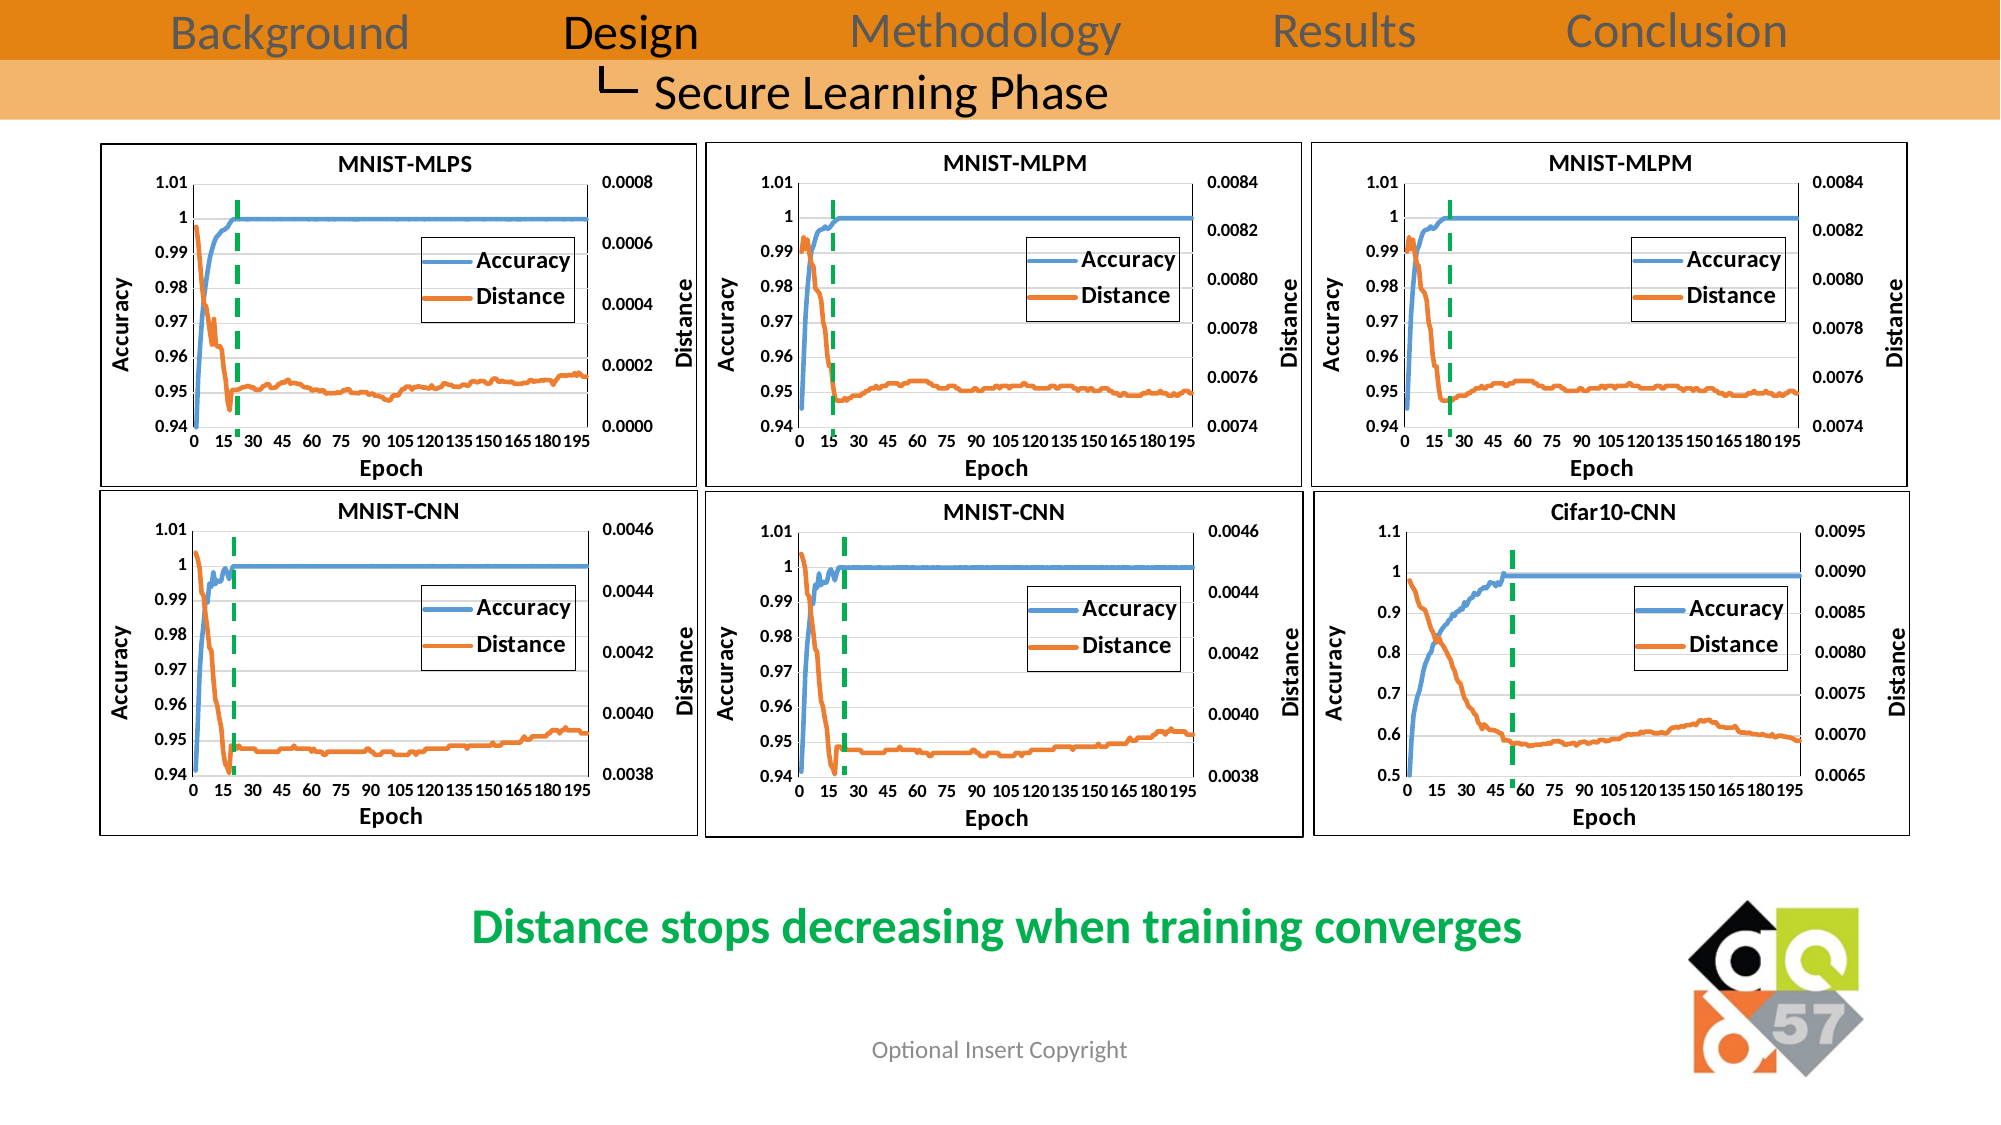

Methodology
Results
Conclusion
Background
Design
Secure Learning Phase

### Chart: MNIST-MLPM

| Category | Accuracy | Distance |
|---|---|---|
| 0 | None | None |
| 1 | 0.94542 | 0.00812 |
| 2 | 0.95901 | 0.00818 |
| 3 | 0.9724 | 0.00813 |
| 4 | 0.97996 | 0.00817 |
| 5 | 0.98619 | 0.00811 |
| 6 | 0.99079 | 0.00807 |
| 7 | 0.99202 | 0.00806 |
| 8 | 0.99406 | 0.00797 |
| 9 | 0.9958 | 0.00796 |
| 10 | 0.99652 | 0.00795 |
| 11 | 0.99672 | 0.00792 |
| 12 | 0.99692 | 0.00783 |
| 13 | 0.99764 | 0.0078 |
| 14 | 0.99692 | 0.0077 |
| 15 | 0.99713 | 0.00765 |
| 16 | 0.99784 | 0.00765 |
| 17 | 0.99866 | 0.00757 |
| 18 | 0.99917 | 0.00752 |
| 19 | 0.99958 | 0.00751 |
| 20 | 0.99999 | 0.00751 |
| 21 | 0.99998 | 0.00751 |
| 22 | 1.0 | 0.00751 |
| 23 | 0.99999 | 0.00752 |
| 24 | 0.99999 | 0.00751 |
| 25 | 0.99999 | 0.00752 |
| 26 | 0.99999 | 0.00752 |
| 27 | 1.0 | 0.00753 |
| 28 | 0.99999 | 0.00753 |
| 29 | 0.99999 | 0.00753 |
| 30 | 0.99999 | 0.00753 |
| 31 | 0.99998 | 0.00753 |
| 32 | 0.99999 | 0.00754 |
| 33 | 0.99999 | 0.00754 |
| 34 | 0.99999 | 0.00755 |
| 35 | 0.99999 | 0.00755 |
| 36 | 1.0 | 0.00756 |
| 37 | 0.99999 | 0.00756 |
| 38 | 0.99998 | 0.00756 |
| 39 | 1.0 | 0.00757 |
| 40 | 1.0 | 0.00756 |
| 41 | 0.99998 | 0.00756 |
| 42 | 0.99999 | 0.00757 |
| 43 | 1.0 | 0.00757 |
| 44 | 0.99998 | 0.00757 |
| 45 | 0.99999 | 0.00758 |
| 46 | 0.99999 | 0.00758 |
| 47 | 0.99999 | 0.00758 |
| 48 | 0.99998 | 0.00758 |
| 49 | 0.99998 | 0.00758 |
| 50 | 0.99998 | 0.00758 |
| 51 | 0.99999 | 0.00757 |
| 52 | 0.99999 | 0.00757 |
| 53 | 0.99999 | 0.00758 |
| 54 | 0.99999 | 0.00758 |
| 55 | 0.99998 | 0.00758 |
| 56 | 1.0 | 0.00759 |
| 57 | 0.99999 | 0.00759 |
| 58 | 0.99999 | 0.00759 |
| 59 | 0.99998 | 0.00759 |
| 60 | 0.99999 | 0.00759 |
| 61 | 0.99999 | 0.00759 |
| 62 | 0.99998 | 0.00759 |
| 63 | 0.99998 | 0.00759 |
| 64 | 0.99998 | 0.00759 |
| 65 | 0.99998 | 0.00759 |
| 66 | 0.99999 | 0.00758 |
| 67 | 0.99999 | 0.00758 |
| 68 | 1.0 | 0.00757 |
| 69 | 1.0 | 0.00757 |
| 70 | 1.0 | 0.00757 |
| 71 | 0.99999 | 0.00756 |
| 72 | 0.99999 | 0.00756 |
| 73 | 0.99999 | 0.00756 |
| 74 | 0.99998 | 0.00756 |
| 75 | 0.99999 | 0.00756 |
| 76 | 0.99999 | 0.00757 |
| 77 | 0.99998 | 0.00757 |
| 78 | 0.99998 | 0.00757 |
| 79 | 0.99999 | 0.00757 |
| 80 | 0.99999 | 0.00756 |
| 81 | 0.99998 | 0.00756 |
| 82 | 0.99999 | 0.00755 |
| 83 | 0.99999 | 0.00755 |
| 84 | 0.99999 | 0.00755 |
| 85 | 0.99998 | 0.00755 |
| 86 | 0.99998 | 0.00755 |
| 87 | 1.0 | 0.00755 |
| 88 | 0.99999 | 0.00755 |
| 89 | 0.99999 | 0.00756 |
| 90 | 0.99999 | 0.00756 |
| 91 | 0.99999 | 0.00755 |
| 92 | 0.99999 | 0.00755 |
| 93 | 0.99998 | 0.00755 |
| 94 | 1.0 | 0.00756 |
| 95 | 0.99999 | 0.00756 |
| 96 | 1.0 | 0.00756 |
| 97 | 0.99998 | 0.00756 |
| 98 | 0.99999 | 0.00756 |
| 99 | 0.99999 | 0.00756 |
| 100 | 0.99999 | 0.00757 |
| 101 | 0.99998 | 0.00757 |
| 102 | 0.99998 | 0.00756 |
| 103 | 0.99999 | 0.00757 |
| 104 | 0.99999 | 0.00757 |
| 105 | 0.99999 | 0.00757 |
| 106 | 0.99999 | 0.00757 |
| 107 | 1.0 | 0.00756 |
| 108 | 0.99999 | 0.00757 |
| 109 | 0.99998 | 0.00757 |
| 110 | 0.99998 | 0.00757 |
| 111 | 0.99999 | 0.00757 |
| 112 | 1.0 | 0.00757 |
| 113 | 0.99999 | 0.00757 |
| 114 | 0.99998 | 0.00758 |
| 115 | 0.99998 | 0.00758 |
| 116 | 0.99999 | 0.00757 |
| 117 | 0.99999 | 0.00757 |
| 118 | 0.99998 | 0.00757 |
| 119 | 0.99999 | 0.00757 |
| 120 | 1.0 | 0.00756 |
| 121 | 0.99999 | 0.00756 |
| 122 | 0.99999 | 0.00756 |
| 123 | 0.99999 | 0.00756 |
| 124 | 0.99998 | 0.00756 |
| 125 | 0.99998 | 0.00756 |
| 126 | 0.99999 | 0.00756 |
| 127 | 1.0 | 0.00756 |
| 128 | 0.99999 | 0.00757 |
| 129 | 0.99998 | 0.00757 |
| 130 | 0.99999 | 0.00757 |
| 131 | 0.99999 | 0.00756 |
| 132 | 0.99999 | 0.00756 |
| 133 | 1.0 | 0.00757 |
| 134 | 0.99998 | 0.00757 |
| 135 | 0.99998 | 0.00757 |
| 136 | 0.99999 | 0.00757 |
| 137 | 0.99998 | 0.00757 |
| 138 | 0.99999 | 0.00757 |
| 139 | 1.0 | 0.00757 |
| 140 | 1.0 | 0.00756 |
| 141 | 0.99999 | 0.00756 |
| 142 | 1.0 | 0.00755 |
| 143 | 0.99999 | 0.00756 |
| 144 | 0.99998 | 0.00756 |
| 145 | 0.99998 | 0.00756 |
| 146 | 0.99999 | 0.00756 |
| 147 | 1.0 | 0.00755 |
| 148 | 0.99999 | 0.00756 |
| 149 | 1.0 | 0.00756 |
| 150 | 1.0 | 0.00755 |
| 151 | 0.99999 | 0.00755 |
| 152 | 0.99998 | 0.00755 |
| 153 | 0.99999 | 0.00755 |
| 154 | 0.99998 | 0.00756 |
| 155 | 0.99998 | 0.00756 |
| 156 | 1.0 | 0.00756 |
| 157 | 0.99999 | 0.00756 |
| 158 | 1.0 | 0.00755 |
| 159 | 0.99998 | 0.00755 |
| 160 | 0.99999 | 0.00754 |
| 161 | 0.99999 | 0.00754 |
| 162 | 0.99998 | 0.00754 |
| 163 | 0.99999 | 0.00753 |
| 164 | 0.99998 | 0.00753 |
| 165 | 0.99998 | 0.00754 |
| 166 | 0.99998 | 0.00754 |
| 167 | 1.0 | 0.00753 |
| 168 | 0.99999 | 0.00753 |
| 169 | 0.99999 | 0.00753 |
| 170 | 0.99999 | 0.00753 |
| 171 | 0.99999 | 0.00753 |
| 172 | 1.0 | 0.00753 |
| 173 | 0.99999 | 0.00753 |
| 174 | 0.99998 | 0.00753 |
| 175 | 0.99999 | 0.00754 |
| 176 | 1.0 | 0.00754 |
| 177 | 0.99999 | 0.00754 |
| 178 | 1.0 | 0.00755 |
| 179 | 0.99999 | 0.00754 |
| 180 | 0.99998 | 0.00754 |
| 181 | 1.0 | 0.00754 |
| 182 | 0.99999 | 0.00754 |
| 183 | 0.99999 | 0.00754 |
| 184 | 1.0 | 0.00755 |
| 185 | 1.0 | 0.00754 |
| 186 | 0.99999 | 0.00754 |
| 187 | 0.99998 | 0.00754 |
| 188 | 1.0 | 0.00753 |
| 189 | 0.99999 | 0.00753 |
| 190 | 0.99999 | 0.00753 |
| 191 | 0.99999 | 0.00754 |
| 192 | 1.0 | 0.00753 |
| 193 | 0.99999 | 0.00753 |
| 194 | 0.99999 | 0.00754 |
| 195 | 0.99999 | 0.00754 |
| 196 | 1.0 | 0.00755 |
| 197 | 0.99998 | 0.00755 |
| 198 | 0.99999 | 0.00755 |
| 199 | 1.0 | 0.00754 |
| 200 | 0.99998 | 0.00754 |

### Chart: MNIST-MLPM

| Category | Accuracy | Distance |
|---|---|---|
| 0 | None | None |
| 1 | 0.94542 | 0.00812 |
| 2 | 0.95901 | 0.00818 |
| 3 | 0.9724 | 0.00813 |
| 4 | 0.97996 | 0.00817 |
| 5 | 0.98619 | 0.00811 |
| 6 | 0.99079 | 0.00807 |
| 7 | 0.99202 | 0.00806 |
| 8 | 0.99406 | 0.00797 |
| 9 | 0.9958 | 0.00796 |
| 10 | 0.99652 | 0.00795 |
| 11 | 0.99672 | 0.00792 |
| 12 | 0.99692 | 0.00783 |
| 13 | 0.99764 | 0.0078 |
| 14 | 0.99692 | 0.0077 |
| 15 | 0.99713 | 0.00765 |
| 16 | 0.99784 | 0.00765 |
| 17 | 0.99866 | 0.00757 |
| 18 | 0.99917 | 0.00752 |
| 19 | 0.99958 | 0.00751 |
| 20 | 0.99999 | 0.00751 |
| 21 | 0.99998 | 0.00751 |
| 22 | 1.0 | 0.00751 |
| 23 | 0.99999 | 0.00752 |
| 24 | 0.99999 | 0.00751 |
| 25 | 0.99999 | 0.00752 |
| 26 | 0.99999 | 0.00752 |
| 27 | 1.0 | 0.00753 |
| 28 | 0.99999 | 0.00753 |
| 29 | 0.99999 | 0.00753 |
| 30 | 0.99999 | 0.00753 |
| 31 | 0.99998 | 0.00753 |
| 32 | 0.99999 | 0.00754 |
| 33 | 0.99999 | 0.00754 |
| 34 | 0.99999 | 0.00755 |
| 35 | 0.99999 | 0.00755 |
| 36 | 1.0 | 0.00756 |
| 37 | 0.99999 | 0.00756 |
| 38 | 0.99998 | 0.00756 |
| 39 | 1.0 | 0.00757 |
| 40 | 1.0 | 0.00756 |
| 41 | 0.99998 | 0.00756 |
| 42 | 0.99999 | 0.00757 |
| 43 | 1.0 | 0.00757 |
| 44 | 0.99998 | 0.00757 |
| 45 | 0.99999 | 0.00758 |
| 46 | 0.99999 | 0.00758 |
| 47 | 0.99999 | 0.00758 |
| 48 | 0.99998 | 0.00758 |
| 49 | 0.99998 | 0.00758 |
| 50 | 0.99998 | 0.00758 |
| 51 | 0.99999 | 0.00757 |
| 52 | 0.99999 | 0.00757 |
| 53 | 0.99999 | 0.00758 |
| 54 | 0.99999 | 0.00758 |
| 55 | 0.99998 | 0.00758 |
| 56 | 1.0 | 0.00759 |
| 57 | 0.99999 | 0.00759 |
| 58 | 0.99999 | 0.00759 |
| 59 | 0.99998 | 0.00759 |
| 60 | 0.99999 | 0.00759 |
| 61 | 0.99999 | 0.00759 |
| 62 | 0.99998 | 0.00759 |
| 63 | 0.99998 | 0.00759 |
| 64 | 0.99998 | 0.00759 |
| 65 | 0.99998 | 0.00759 |
| 66 | 0.99999 | 0.00758 |
| 67 | 0.99999 | 0.00758 |
| 68 | 1.0 | 0.00757 |
| 69 | 1.0 | 0.00757 |
| 70 | 1.0 | 0.00757 |
| 71 | 0.99999 | 0.00756 |
| 72 | 0.99999 | 0.00756 |
| 73 | 0.99999 | 0.00756 |
| 74 | 0.99998 | 0.00756 |
| 75 | 0.99999 | 0.00756 |
| 76 | 0.99999 | 0.00757 |
| 77 | 0.99998 | 0.00757 |
| 78 | 0.99998 | 0.00757 |
| 79 | 0.99999 | 0.00757 |
| 80 | 0.99999 | 0.00756 |
| 81 | 0.99998 | 0.00756 |
| 82 | 0.99999 | 0.00755 |
| 83 | 0.99999 | 0.00755 |
| 84 | 0.99999 | 0.00755 |
| 85 | 0.99998 | 0.00755 |
| 86 | 0.99998 | 0.00755 |
| 87 | 1.0 | 0.00755 |
| 88 | 0.99999 | 0.00755 |
| 89 | 0.99999 | 0.00756 |
| 90 | 0.99999 | 0.00756 |
| 91 | 0.99999 | 0.00755 |
| 92 | 0.99999 | 0.00755 |
| 93 | 0.99998 | 0.00755 |
| 94 | 1.0 | 0.00756 |
| 95 | 0.99999 | 0.00756 |
| 96 | 1.0 | 0.00756 |
| 97 | 0.99998 | 0.00756 |
| 98 | 0.99999 | 0.00756 |
| 99 | 0.99999 | 0.00756 |
| 100 | 0.99999 | 0.00757 |
| 101 | 0.99998 | 0.00757 |
| 102 | 0.99998 | 0.00756 |
| 103 | 0.99999 | 0.00757 |
| 104 | 0.99999 | 0.00757 |
| 105 | 0.99999 | 0.00757 |
| 106 | 0.99999 | 0.00757 |
| 107 | 1.0 | 0.00756 |
| 108 | 0.99999 | 0.00757 |
| 109 | 0.99998 | 0.00757 |
| 110 | 0.99998 | 0.00757 |
| 111 | 0.99999 | 0.00757 |
| 112 | 1.0 | 0.00757 |
| 113 | 0.99999 | 0.00757 |
| 114 | 0.99998 | 0.00758 |
| 115 | 0.99998 | 0.00758 |
| 116 | 0.99999 | 0.00757 |
| 117 | 0.99999 | 0.00757 |
| 118 | 0.99998 | 0.00757 |
| 119 | 0.99999 | 0.00757 |
| 120 | 1.0 | 0.00756 |
| 121 | 0.99999 | 0.00756 |
| 122 | 0.99999 | 0.00756 |
| 123 | 0.99999 | 0.00756 |
| 124 | 0.99998 | 0.00756 |
| 125 | 0.99998 | 0.00756 |
| 126 | 0.99999 | 0.00756 |
| 127 | 1.0 | 0.00756 |
| 128 | 0.99999 | 0.00757 |
| 129 | 0.99998 | 0.00757 |
| 130 | 0.99999 | 0.00757 |
| 131 | 0.99999 | 0.00756 |
| 132 | 0.99999 | 0.00756 |
| 133 | 1.0 | 0.00757 |
| 134 | 0.99998 | 0.00757 |
| 135 | 0.99998 | 0.00757 |
| 136 | 0.99999 | 0.00757 |
| 137 | 0.99998 | 0.00757 |
| 138 | 0.99999 | 0.00757 |
| 139 | 1.0 | 0.00757 |
| 140 | 1.0 | 0.00756 |
| 141 | 0.99999 | 0.00756 |
| 142 | 1.0 | 0.00755 |
| 143 | 0.99999 | 0.00756 |
| 144 | 0.99998 | 0.00756 |
| 145 | 0.99998 | 0.00756 |
| 146 | 0.99999 | 0.00756 |
| 147 | 1.0 | 0.00755 |
| 148 | 0.99999 | 0.00756 |
| 149 | 1.0 | 0.00756 |
| 150 | 1.0 | 0.00755 |
| 151 | 0.99999 | 0.00755 |
| 152 | 0.99998 | 0.00755 |
| 153 | 0.99999 | 0.00755 |
| 154 | 0.99998 | 0.00756 |
| 155 | 0.99998 | 0.00756 |
| 156 | 1.0 | 0.00756 |
| 157 | 0.99999 | 0.00756 |
| 158 | 1.0 | 0.00755 |
| 159 | 0.99998 | 0.00755 |
| 160 | 0.99999 | 0.00754 |
| 161 | 0.99999 | 0.00754 |
| 162 | 0.99998 | 0.00754 |
| 163 | 0.99999 | 0.00753 |
| 164 | 0.99998 | 0.00753 |
| 165 | 0.99998 | 0.00754 |
| 166 | 0.99998 | 0.00754 |
| 167 | 1.0 | 0.00753 |
| 168 | 0.99999 | 0.00753 |
| 169 | 0.99999 | 0.00753 |
| 170 | 0.99999 | 0.00753 |
| 171 | 0.99999 | 0.00753 |
| 172 | 1.0 | 0.00753 |
| 173 | 0.99999 | 0.00753 |
| 174 | 0.99998 | 0.00753 |
| 175 | 0.99999 | 0.00754 |
| 176 | 1.0 | 0.00754 |
| 177 | 0.99999 | 0.00754 |
| 178 | 1.0 | 0.00755 |
| 179 | 0.99999 | 0.00754 |
| 180 | 0.99998 | 0.00754 |
| 181 | 1.0 | 0.00754 |
| 182 | 0.99999 | 0.00754 |
| 183 | 0.99999 | 0.00754 |
| 184 | 1.0 | 0.00755 |
| 185 | 1.0 | 0.00754 |
| 186 | 0.99999 | 0.00754 |
| 187 | 0.99998 | 0.00754 |
| 188 | 1.0 | 0.00753 |
| 189 | 0.99999 | 0.00753 |
| 190 | 0.99999 | 0.00753 |
| 191 | 0.99999 | 0.00754 |
| 192 | 1.0 | 0.00753 |
| 193 | 0.99999 | 0.00753 |
| 194 | 0.99999 | 0.00754 |
| 195 | 0.99999 | 0.00754 |
| 196 | 1.0 | 0.00755 |
| 197 | 0.99998 | 0.00755 |
| 198 | 0.99999 | 0.00755 |
| 199 | 1.0 | 0.00754 |
| 200 | 0.99998 | 0.00754 |

### Chart: MNIST-MLPS

| Category | Accuracy | Distance |
|---|---|---|
| 0 | None | None |
| 1 | 0.9401 | 0.000660352 |
| 2 | 0.95472 | 0.000610325 |
| 3 | 0.96402 | 0.000533243 |
| 4 | 0.97178 | 0.000459847 |
| 5 | 0.97781 | 0.000406022 |
| 6 | 0.982 | 0.000398601 |
| 7 | 0.98589 | 0.000359235 |
| 8 | 0.98905 | 0.000313287 |
| 9 | 0.9912 | 0.00027283 |
| 10 | 0.99314 | 0.000357365 |
| 11 | 0.99457 | 0.000273055 |
| 12 | 0.99529 | 0.000264872 |
| 13 | 0.9959 | 0.000268165 |
| 14 | 0.99672 | 0.000255824 |
| 15 | 0.99682 | 0.000194909 |
| 16 | 0.99723 | 0.000156201 |
| 17 | 0.99774 | 8.5471e-05 |
| 18 | 0.99876 | 5.62904e-05 |
| 19 | 0.99958 | 0.000121602 |
| 20 | 0.99999 | 0.000123797 |
| 21 | 0.99998 | 0.000124137 |
| 22 | 0.99999 | 0.00012436 |
| 23 | 0.99998 | 0.000126516 |
| 24 | 0.99999 | 0.000130609 |
| 25 | 0.99999 | 0.000132647 |
| 26 | 0.99998 | 0.000133536 |
| 27 | 0.99998 | 0.00013709 |
| 28 | 0.99998 | 0.000135969 |
| 29 | 0.99999 | 0.000131183 |
| 30 | 0.99999 | 0.000133141 |
| 31 | 1.0 | 0.000124405 |
| 32 | 0.99998 | 0.000124673 |
| 33 | 0.99999 | 0.000123467 |
| 34 | 0.99999 | 0.000126979 |
| 35 | 1.0 | 0.000135385 |
| 36 | 0.99999 | 0.0001383 |
| 37 | 0.99999 | 0.000142756 |
| 38 | 0.99998 | 0.000142874 |
| 39 | 1.0 | 0.000129704 |
| 40 | 0.99998 | 0.000130534 |
| 41 | 0.99999 | 0.000131428 |
| 42 | 0.99999 | 0.000134015 |
| 43 | 1.0 | 0.000143605 |
| 44 | 0.99998 | 0.000144782 |
| 45 | 1.0 | 0.000150257 |
| 46 | 1.0 | 0.000146814 |
| 47 | 0.99999 | 0.000154675 |
| 48 | 1.0 | 0.000157433 |
| 49 | 1.0 | 0.000144068 |
| 50 | 0.99999 | 0.000147074 |
| 51 | 0.99998 | 0.000146978 |
| 52 | 0.99999 | 0.000145552 |
| 53 | 1.0 | 0.000143002 |
| 54 | 0.99999 | 0.000143459 |
| 55 | 0.99999 | 0.000137687 |
| 56 | 1.0 | 0.000132833 |
| 57 | 0.99999 | 0.000132399 |
| 58 | 0.99998 | 0.000131008 |
| 59 | 0.99998 | 0.000129814 |
| 60 | 0.99999 | 0.00012125 |
| 61 | 0.99998 | 0.00012398 |
| 62 | 0.99998 | 0.000124873 |
| 63 | 0.99998 | 0.000124162 |
| 64 | 0.99999 | 0.000118509 |
| 65 | 0.99999 | 0.000122901 |
| 66 | 0.99999 | 0.000122389 |
| 67 | 0.99999 | 0.000111454 |
| 68 | 0.99998 | 0.000112957 |
| 69 | 0.99998 | 0.000113288 |
| 70 | 0.99999 | 0.000112685 |
| 71 | 0.99998 | 0.000113579 |
| 72 | 0.99998 | 0.00011272 |
| 73 | 0.99999 | 0.000115774 |
| 74 | 0.99999 | 0.000114246 |
| 75 | 0.99998 | 0.000116125 |
| 76 | 1.0 | 0.000122823 |
| 77 | 0.99998 | 0.000122891 |
| 78 | 0.99999 | 0.000126279 |
| 79 | 0.99998 | 0.00012525 |
| 80 | 1.0 | 0.000113974 |
| 81 | 0.99998 | 0.000113878 |
| 82 | 0.99998 | 0.000112961 |
| 83 | 0.99998 | 0.000113414 |
| 84 | 0.99998 | 0.000112471 |
| 85 | 0.99999 | 0.000118442 |
| 86 | 0.99999 | 0.000115257 |
| 87 | 0.99998 | 0.000116649 |
| 88 | 0.99999 | 0.000115363 |
| 89 | 1.0 | 0.000107224 |
| 90 | 0.99999 | 0.000110646 |
| 91 | 0.99999 | 0.000112216 |
| 92 | 0.99999 | 0.000105225 |
| 93 | 0.99999 | 0.00010423 |
| 94 | 1.0 | 0.000104516 |
| 95 | 1.0 | 0.00010038 |
| 96 | 0.99999 | 0.000100581 |
| 97 | 1.0 | 9.15561e-05 |
| 98 | 0.99998 | 9.23301e-05 |
| 99 | 0.99999 | 8.86844e-05 |
| 100 | 1.0 | 9.0993e-05 |
| 101 | 1.0 | 0.00010225 |
| 102 | 1.0 | 0.000107258 |
| 103 | 0.99998 | 0.000105518 |
| 104 | 0.99998 | 0.000105622 |
| 105 | 1.0 | 0.000116102 |
| 106 | 1.0 | 0.000126517 |
| 107 | 0.99998 | 0.000126537 |
| 108 | 0.99999 | 0.000134564 |
| 109 | 0.99998 | 0.000134564 |
| 110 | 0.99998 | 0.000134734 |
| 111 | 1.0 | 0.000124497 |
| 112 | 1.0 | 0.000132329 |
| 113 | 0.99998 | 0.000132388 |
| 114 | 0.99999 | 0.000135758 |
| 115 | 0.99999 | 0.000134436 |
| 116 | 0.99999 | 0.000132698 |
| 117 | 0.99998 | 0.000131432 |
| 118 | 0.99998 | 0.00013165 |
| 119 | 0.99999 | 0.000129327 |
| 120 | 0.99998 | 0.000127986 |
| 121 | 1.0 | 0.000139052 |
| 122 | 1.0 | 0.000129427 |
| 123 | 0.99998 | 0.000127817 |
| 124 | 0.99999 | 0.000128674 |
| 125 | 0.99999 | 0.000132273 |
| 126 | 0.99998 | 0.000133479 |
| 127 | 1.0 | 0.000144664 |
| 128 | 0.99998 | 0.000145734 |
| 129 | 0.99999 | 0.000142626 |
| 130 | 0.99999 | 0.000140028 |
| 131 | 0.99998 | 0.000140948 |
| 132 | 0.99999 | 0.000134438 |
| 133 | 0.99998 | 0.000134364 |
| 134 | 0.99999 | 0.000134699 |
| 135 | 0.99999 | 0.00013292 |
| 136 | 0.99999 | 0.000136995 |
| 137 | 1.0 | 0.000140846 |
| 138 | 0.99998 | 0.000141232 |
| 139 | 0.99998 | 0.000137654 |
| 140 | 0.99998 | 0.000138315 |
| 141 | 1.0 | 0.000148923 |
| 142 | 1.0 | 0.000152597 |
| 143 | 0.99999 | 0.000151904 |
| 144 | 0.99999 | 0.000148541 |
| 145 | 0.99999 | 0.000150197 |
| 146 | 0.99999 | 0.000153796 |
| 147 | 0.99998 | 0.000152931 |
| 148 | 0.99998 | 0.000151817 |
| 149 | 0.99999 | 0.000145444 |
| 150 | 0.99999 | 0.000143639 |
| 151 | 0.99998 | 0.000146373 |
| 152 | 1.0 | 0.000158426 |
| 153 | 0.99999 | 0.000161561 |
| 154 | 0.99998 | 0.000160281 |
| 155 | 0.99999 | 0.000151136 |
| 156 | 0.99998 | 0.000151134 |
| 157 | 0.99999 | 0.000153848 |
| 158 | 0.99999 | 0.000150121 |
| 159 | 0.99998 | 0.000150116 |
| 160 | 0.99998 | 0.000149925 |
| 161 | 0.99998 | 0.000149383 |
| 162 | 0.99998 | 0.00015154 |
| 163 | 0.99999 | 0.000144821 |
| 164 | 0.99998 | 0.000144368 |
| 165 | 0.99998 | 0.000143604 |
| 166 | 0.99998 | 0.000143983 |
| 167 | 0.99998 | 0.000144071 |
| 168 | 0.99999 | 0.000147437 |
| 169 | 0.99998 | 0.000146557 |
| 170 | 0.99999 | 0.000147175 |
| 171 | 1.0 | 0.000155533 |
| 172 | 0.99998 | 0.00015647 |
| 173 | 1.0 | 0.000149921 |
| 174 | 0.99999 | 0.000153792 |
| 175 | 0.99999 | 0.000152496 |
| 176 | 0.99999 | 0.000153554 |
| 177 | 0.99999 | 0.000156751 |
| 178 | 0.99999 | 0.00015444 |
| 179 | 0.99998 | 0.000156954 |
| 180 | 0.99998 | 0.000156288 |
| 181 | 0.99999 | 0.000156032 |
| 182 | 1.0 | 0.000154724 |
| 183 | 1.0 | 0.000140225 |
| 184 | 1.0 | 0.00015275 |
| 185 | 1.0 | 0.000159622 |
| 186 | 1.0 | 0.000169944 |
| 187 | 0.99999 | 0.000171662 |
| 188 | 0.99998 | 0.000171381 |
| 189 | 0.99998 | 0.000171342 |
| 190 | 1.0 | 0.000170415 |
| 191 | 0.99999 | 0.000173766 |
| 192 | 0.99998 | 0.000171732 |
| 193 | 0.99998 | 0.000171656 |
| 194 | 1.0 | 0.000179191 |
| 195 | 0.99999 | 0.00017004 |
| 196 | 1.0 | 0.000180623 |
| 197 | 0.99999 | 0.000175416 |
| 198 | 0.99999 | 0.000167664 |
| 199 | 0.99998 | 0.000167591 |
| 200 | 0.99998 | 0.000167591 |

### Chart: MNIST-CNN

| Category | Accuracy | Distance |
|---|---|---|
| 0 | None | None |
| 1 | 0.94165 | 0.00453 |
| 2 | 0.9542 | 0.00451 |
| 3 | 0.96939 | 0.00448 |
| 4 | 0.97806 | 0.0044 |
| 5 | 0.98347 | 0.00439 |
| 6 | 0.98989 | 0.00433 |
| 7 | 0.98959 | 0.00428 |
| 8 | 0.99509 | 0.00422 |
| 9 | 0.99418 | 0.00421 |
| 10 | 0.99836 | 0.00412 |
| 11 | 0.99489 | 0.00405 |
| 12 | 0.99591 | 0.00403 |
| 13 | 0.9956 | 0.00399 |
| 14 | 0.99581 | 0.00396 |
| 15 | 0.99856 | 0.00388 |
| 16 | 0.99948 | 0.00384 |
| 17 | 0.99815 | 0.00383 |
| 18 | 0.99632 | 0.00381 |
| 19 | 0.99846 | 0.0039 |
| 20 | 0.99999 | 0.0039 |
| 21 | 1.0 | 0.0039 |
| 22 | 0.99999 | 0.00389 |
| 23 | 0.99999 | 0.0039 |
| 24 | 0.99998 | 0.00389 |
| 25 | 0.99999 | 0.00389 |
| 26 | 0.99998 | 0.00389 |
| 27 | 0.99999 | 0.00389 |
| 28 | 1.0 | 0.00389 |
| 29 | 0.99999 | 0.00389 |
| 30 | 0.99999 | 0.00389 |
| 31 | 0.99999 | 0.00389 |
| 32 | 0.99998 | 0.00388 |
| 33 | 0.99999 | 0.00388 |
| 34 | 1.0 | 0.00388 |
| 35 | 0.99999 | 0.00388 |
| 36 | 1.0 | 0.00388 |
| 37 | 0.99998 | 0.00388 |
| 38 | 0.99998 | 0.00388 |
| 39 | 0.99998 | 0.00388 |
| 40 | 0.99999 | 0.00388 |
| 41 | 0.99999 | 0.00388 |
| 42 | 0.99998 | 0.00388 |
| 43 | 0.99998 | 0.00388 |
| 44 | 0.99998 | 0.00389 |
| 45 | 0.99998 | 0.00389 |
| 46 | 0.99998 | 0.00389 |
| 47 | 0.99998 | 0.00389 |
| 48 | 0.99999 | 0.00389 |
| 49 | 0.99998 | 0.00389 |
| 50 | 1.0 | 0.00389 |
| 51 | 0.99999 | 0.0039 |
| 52 | 1.0 | 0.00389 |
| 53 | 0.99999 | 0.00389 |
| 54 | 1.0 | 0.00389 |
| 55 | 0.99999 | 0.00389 |
| 56 | 0.99998 | 0.00389 |
| 57 | 0.99999 | 0.00389 |
| 58 | 1.0 | 0.00389 |
| 59 | 0.99998 | 0.00389 |
| 60 | 0.99998 | 0.00388 |
| 61 | 0.99998 | 0.00389 |
| 62 | 0.99998 | 0.00388 |
| 63 | 1.0 | 0.00388 |
| 64 | 0.99998 | 0.00388 |
| 65 | 0.99999 | 0.00388 |
| 66 | 0.99998 | 0.00387 |
| 67 | 0.99998 | 0.00387 |
| 68 | 0.99999 | 0.00388 |
| 69 | 0.99998 | 0.00388 |
| 70 | 0.99999 | 0.00388 |
| 71 | 0.99999 | 0.00388 |
| 72 | 0.99998 | 0.00388 |
| 73 | 0.99998 | 0.00388 |
| 74 | 0.99998 | 0.00388 |
| 75 | 0.99998 | 0.00388 |
| 76 | 0.99998 | 0.00388 |
| 77 | 0.99998 | 0.00388 |
| 78 | 0.99998 | 0.00388 |
| 79 | 0.99999 | 0.00388 |
| 80 | 0.99998 | 0.00388 |
| 81 | 0.99999 | 0.00388 |
| 82 | 1.0 | 0.00388 |
| 83 | 0.99998 | 0.00388 |
| 84 | 0.99999 | 0.00388 |
| 85 | 0.99999 | 0.00388 |
| 86 | 0.99998 | 0.00388 |
| 87 | 0.99998 | 0.00388 |
| 88 | 1.0 | 0.00389 |
| 89 | 0.99999 | 0.00389 |
| 90 | 1.0 | 0.00388 |
| 91 | 1.0 | 0.00388 |
| 92 | 0.99999 | 0.00387 |
| 93 | 1.0 | 0.00387 |
| 94 | 0.99998 | 0.00387 |
| 95 | 0.99999 | 0.00387 |
| 96 | 0.99999 | 0.00388 |
| 97 | 0.99998 | 0.00388 |
| 98 | 0.99999 | 0.00388 |
| 99 | 0.99999 | 0.00388 |
| 100 | 0.99999 | 0.00388 |
| 101 | 1.0 | 0.00388 |
| 102 | 0.99999 | 0.00387 |
| 103 | 1.0 | 0.00387 |
| 104 | 0.99999 | 0.00387 |
| 105 | 0.99999 | 0.00387 |
| 106 | 0.99999 | 0.00387 |
| 107 | 0.99998 | 0.00387 |
| 108 | 1.0 | 0.00387 |
| 109 | 0.99999 | 0.00387 |
| 110 | 1.0 | 0.00388 |
| 111 | 0.99999 | 0.00388 |
| 112 | 0.99999 | 0.00388 |
| 113 | 1.0 | 0.00387 |
| 114 | 0.99998 | 0.00388 |
| 115 | 0.99999 | 0.00388 |
| 116 | 0.99999 | 0.00388 |
| 117 | 0.99998 | 0.00388 |
| 118 | 0.99999 | 0.00389 |
| 119 | 0.99999 | 0.00389 |
| 120 | 1.0 | 0.00389 |
| 121 | 1.0 | 0.00389 |
| 122 | 1.0 | 0.00389 |
| 123 | 0.99999 | 0.00389 |
| 124 | 0.99999 | 0.00389 |
| 125 | 0.99998 | 0.00389 |
| 126 | 0.99999 | 0.00389 |
| 127 | 0.99998 | 0.00389 |
| 128 | 0.99999 | 0.00389 |
| 129 | 0.99999 | 0.00389 |
| 130 | 1.0 | 0.0039 |
| 131 | 1.0 | 0.0039 |
| 132 | 0.99999 | 0.0039 |
| 133 | 0.99999 | 0.0039 |
| 134 | 0.99998 | 0.0039 |
| 135 | 0.99999 | 0.0039 |
| 136 | 0.99999 | 0.0039 |
| 137 | 0.99999 | 0.0039 |
| 138 | 0.99999 | 0.0039 |
| 139 | 1.0 | 0.00389 |
| 140 | 0.99998 | 0.0039 |
| 141 | 1.0 | 0.0039 |
| 142 | 0.99999 | 0.0039 |
| 143 | 0.99999 | 0.0039 |
| 144 | 0.99999 | 0.0039 |
| 145 | 0.99999 | 0.0039 |
| 146 | 0.99999 | 0.0039 |
| 147 | 0.99999 | 0.0039 |
| 148 | 0.99999 | 0.0039 |
| 149 | 1.0 | 0.0039 |
| 150 | 1.0 | 0.0039 |
| 151 | 0.99999 | 0.0039 |
| 152 | 0.99998 | 0.00391 |
| 153 | 1.0 | 0.0039 |
| 154 | 1.0 | 0.0039 |
| 155 | 0.99998 | 0.0039 |
| 156 | 1.0 | 0.0039 |
| 157 | 0.99998 | 0.00391 |
| 158 | 0.99999 | 0.00391 |
| 159 | 1.0 | 0.00391 |
| 160 | 0.99999 | 0.00391 |
| 161 | 0.99998 | 0.00391 |
| 162 | 1.0 | 0.00391 |
| 163 | 0.99998 | 0.00391 |
| 164 | 0.99999 | 0.00391 |
| 165 | 0.99999 | 0.00391 |
| 166 | 0.99999 | 0.00391 |
| 167 | 1.0 | 0.00392 |
| 168 | 0.99998 | 0.00393 |
| 169 | 0.99998 | 0.00392 |
| 170 | 0.99998 | 0.00392 |
| 171 | 1.0 | 0.00392 |
| 172 | 1.0 | 0.00393 |
| 173 | 0.99999 | 0.00393 |
| 174 | 1.0 | 0.00393 |
| 175 | 0.99999 | 0.00393 |
| 176 | 0.99998 | 0.00393 |
| 177 | 0.99999 | 0.00393 |
| 178 | 0.99998 | 0.00393 |
| 179 | 0.99999 | 0.00393 |
| 180 | 0.99998 | 0.00394 |
| 181 | 1.0 | 0.00394 |
| 182 | 1.0 | 0.00395 |
| 183 | 0.99999 | 0.00395 |
| 184 | 1.0 | 0.00395 |
| 185 | 1.0 | 0.00395 |
| 186 | 1.0 | 0.00394 |
| 187 | 0.99998 | 0.00395 |
| 188 | 0.99999 | 0.00395 |
| 189 | 1.0 | 0.00396 |
| 190 | 0.99998 | 0.00395 |
| 191 | 1.0 | 0.00395 |
| 192 | 0.99999 | 0.00395 |
| 193 | 0.99998 | 0.00395 |
| 194 | 0.99999 | 0.00395 |
| 195 | 0.99999 | 0.00395 |
| 196 | 0.99999 | 0.00395 |
| 197 | 0.99999 | 0.00394 |
| 198 | 0.99998 | 0.00394 |
| 199 | 1.0 | 0.00394 |
| 200 | 0.99999 | 0.00394 |

### Chart: MNIST-CNN

| Category | Accuracy | Distance |
|---|---|---|
| 0 | None | None |
| 1 | 0.94165 | 0.00453 |
| 2 | 0.9542 | 0.00451 |
| 3 | 0.96939 | 0.00448 |
| 4 | 0.97806 | 0.0044 |
| 5 | 0.98347 | 0.00439 |
| 6 | 0.98989 | 0.00433 |
| 7 | 0.98959 | 0.00428 |
| 8 | 0.99509 | 0.00422 |
| 9 | 0.99418 | 0.00421 |
| 10 | 0.99836 | 0.00412 |
| 11 | 0.99489 | 0.00405 |
| 12 | 0.99591 | 0.00403 |
| 13 | 0.9956 | 0.00399 |
| 14 | 0.99581 | 0.00396 |
| 15 | 0.99856 | 0.00388 |
| 16 | 0.99948 | 0.00384 |
| 17 | 0.99815 | 0.00383 |
| 18 | 0.99632 | 0.00381 |
| 19 | 0.99846 | 0.0039 |
| 20 | 0.99999 | 0.0039 |
| 21 | 1.0 | 0.0039 |
| 22 | 0.99999 | 0.00389 |
| 23 | 0.99999 | 0.0039 |
| 24 | 0.99998 | 0.00389 |
| 25 | 0.99999 | 0.00389 |
| 26 | 0.99998 | 0.00389 |
| 27 | 0.99999 | 0.00389 |
| 28 | 1.0 | 0.00389 |
| 29 | 0.99999 | 0.00389 |
| 30 | 0.99999 | 0.00389 |
| 31 | 0.99999 | 0.00389 |
| 32 | 0.99998 | 0.00388 |
| 33 | 0.99999 | 0.00388 |
| 34 | 1.0 | 0.00388 |
| 35 | 0.99999 | 0.00388 |
| 36 | 1.0 | 0.00388 |
| 37 | 0.99998 | 0.00388 |
| 38 | 0.99998 | 0.00388 |
| 39 | 0.99998 | 0.00388 |
| 40 | 0.99999 | 0.00388 |
| 41 | 0.99999 | 0.00388 |
| 42 | 0.99998 | 0.00388 |
| 43 | 0.99998 | 0.00388 |
| 44 | 0.99998 | 0.00389 |
| 45 | 0.99998 | 0.00389 |
| 46 | 0.99998 | 0.00389 |
| 47 | 0.99998 | 0.00389 |
| 48 | 0.99999 | 0.00389 |
| 49 | 0.99998 | 0.00389 |
| 50 | 1.0 | 0.00389 |
| 51 | 0.99999 | 0.0039 |
| 52 | 1.0 | 0.00389 |
| 53 | 0.99999 | 0.00389 |
| 54 | 1.0 | 0.00389 |
| 55 | 0.99999 | 0.00389 |
| 56 | 0.99998 | 0.00389 |
| 57 | 0.99999 | 0.00389 |
| 58 | 1.0 | 0.00389 |
| 59 | 0.99998 | 0.00389 |
| 60 | 0.99998 | 0.00388 |
| 61 | 0.99998 | 0.00389 |
| 62 | 0.99998 | 0.00388 |
| 63 | 1.0 | 0.00388 |
| 64 | 0.99998 | 0.00388 |
| 65 | 0.99999 | 0.00388 |
| 66 | 0.99998 | 0.00387 |
| 67 | 0.99998 | 0.00387 |
| 68 | 0.99999 | 0.00388 |
| 69 | 0.99998 | 0.00388 |
| 70 | 0.99999 | 0.00388 |
| 71 | 0.99999 | 0.00388 |
| 72 | 0.99998 | 0.00388 |
| 73 | 0.99998 | 0.00388 |
| 74 | 0.99998 | 0.00388 |
| 75 | 0.99998 | 0.00388 |
| 76 | 0.99998 | 0.00388 |
| 77 | 0.99998 | 0.00388 |
| 78 | 0.99998 | 0.00388 |
| 79 | 0.99999 | 0.00388 |
| 80 | 0.99998 | 0.00388 |
| 81 | 0.99999 | 0.00388 |
| 82 | 1.0 | 0.00388 |
| 83 | 0.99998 | 0.00388 |
| 84 | 0.99999 | 0.00388 |
| 85 | 0.99999 | 0.00388 |
| 86 | 0.99998 | 0.00388 |
| 87 | 0.99998 | 0.00388 |
| 88 | 1.0 | 0.00389 |
| 89 | 0.99999 | 0.00389 |
| 90 | 1.0 | 0.00388 |
| 91 | 1.0 | 0.00388 |
| 92 | 0.99999 | 0.00387 |
| 93 | 1.0 | 0.00387 |
| 94 | 0.99998 | 0.00387 |
| 95 | 0.99999 | 0.00387 |
| 96 | 0.99999 | 0.00388 |
| 97 | 0.99998 | 0.00388 |
| 98 | 0.99999 | 0.00388 |
| 99 | 0.99999 | 0.00388 |
| 100 | 0.99999 | 0.00388 |
| 101 | 1.0 | 0.00388 |
| 102 | 0.99999 | 0.00387 |
| 103 | 1.0 | 0.00387 |
| 104 | 0.99999 | 0.00387 |
| 105 | 0.99999 | 0.00387 |
| 106 | 0.99999 | 0.00387 |
| 107 | 0.99998 | 0.00387 |
| 108 | 1.0 | 0.00387 |
| 109 | 0.99999 | 0.00387 |
| 110 | 1.0 | 0.00388 |
| 111 | 0.99999 | 0.00388 |
| 112 | 0.99999 | 0.00388 |
| 113 | 1.0 | 0.00387 |
| 114 | 0.99998 | 0.00388 |
| 115 | 0.99999 | 0.00388 |
| 116 | 0.99999 | 0.00388 |
| 117 | 0.99998 | 0.00388 |
| 118 | 0.99999 | 0.00389 |
| 119 | 0.99999 | 0.00389 |
| 120 | 1.0 | 0.00389 |
| 121 | 1.0 | 0.00389 |
| 122 | 1.0 | 0.00389 |
| 123 | 0.99999 | 0.00389 |
| 124 | 0.99999 | 0.00389 |
| 125 | 0.99998 | 0.00389 |
| 126 | 0.99999 | 0.00389 |
| 127 | 0.99998 | 0.00389 |
| 128 | 0.99999 | 0.00389 |
| 129 | 0.99999 | 0.00389 |
| 130 | 1.0 | 0.0039 |
| 131 | 1.0 | 0.0039 |
| 132 | 0.99999 | 0.0039 |
| 133 | 0.99999 | 0.0039 |
| 134 | 0.99998 | 0.0039 |
| 135 | 0.99999 | 0.0039 |
| 136 | 0.99999 | 0.0039 |
| 137 | 0.99999 | 0.0039 |
| 138 | 0.99999 | 0.0039 |
| 139 | 1.0 | 0.00389 |
| 140 | 0.99998 | 0.0039 |
| 141 | 1.0 | 0.0039 |
| 142 | 0.99999 | 0.0039 |
| 143 | 0.99999 | 0.0039 |
| 144 | 0.99999 | 0.0039 |
| 145 | 0.99999 | 0.0039 |
| 146 | 0.99999 | 0.0039 |
| 147 | 0.99999 | 0.0039 |
| 148 | 0.99999 | 0.0039 |
| 149 | 1.0 | 0.0039 |
| 150 | 1.0 | 0.0039 |
| 151 | 0.99999 | 0.0039 |
| 152 | 0.99998 | 0.00391 |
| 153 | 1.0 | 0.0039 |
| 154 | 1.0 | 0.0039 |
| 155 | 0.99998 | 0.0039 |
| 156 | 1.0 | 0.0039 |
| 157 | 0.99998 | 0.00391 |
| 158 | 0.99999 | 0.00391 |
| 159 | 1.0 | 0.00391 |
| 160 | 0.99999 | 0.00391 |
| 161 | 0.99998 | 0.00391 |
| 162 | 1.0 | 0.00391 |
| 163 | 0.99998 | 0.00391 |
| 164 | 0.99999 | 0.00391 |
| 165 | 0.99999 | 0.00391 |
| 166 | 0.99999 | 0.00391 |
| 167 | 1.0 | 0.00392 |
| 168 | 0.99998 | 0.00393 |
| 169 | 0.99998 | 0.00392 |
| 170 | 0.99998 | 0.00392 |
| 171 | 1.0 | 0.00392 |
| 172 | 1.0 | 0.00393 |
| 173 | 0.99999 | 0.00393 |
| 174 | 1.0 | 0.00393 |
| 175 | 0.99999 | 0.00393 |
| 176 | 0.99998 | 0.00393 |
| 177 | 0.99999 | 0.00393 |
| 178 | 0.99998 | 0.00393 |
| 179 | 0.99999 | 0.00393 |
| 180 | 0.99998 | 0.00394 |
| 181 | 1.0 | 0.00394 |
| 182 | 1.0 | 0.00395 |
| 183 | 0.99999 | 0.00395 |
| 184 | 1.0 | 0.00395 |
| 185 | 1.0 | 0.00395 |
| 186 | 1.0 | 0.00394 |
| 187 | 0.99998 | 0.00395 |
| 188 | 0.99999 | 0.00395 |
| 189 | 1.0 | 0.00396 |
| 190 | 0.99998 | 0.00395 |
| 191 | 1.0 | 0.00395 |
| 192 | 0.99999 | 0.00395 |
| 193 | 0.99998 | 0.00395 |
| 194 | 0.99999 | 0.00395 |
| 195 | 0.99999 | 0.00395 |
| 196 | 0.99999 | 0.00395 |
| 197 | 0.99999 | 0.00394 |
| 198 | 0.99998 | 0.00394 |
| 199 | 1.0 | 0.00394 |
| 200 | 0.99999 | 0.00394 |

### Chart: Cifar10-CNN

| Category | Accuracy | Distance |
|---|---|---|
| 0 | None | None |
| 1 | 0.5027 | 0.00891 |
| 2 | 0.59211 | 0.00885 |
| 3 | 0.65079 | 0.00881 |
| 4 | 0.67519 | 0.00877 |
| 5 | 0.69678 | 0.00867 |
| 6 | 0.71016 | 0.0086 |
| 7 | 0.73199 | 0.00857 |
| 8 | 0.75851 | 0.00856 |
| 9 | 0.77634 | 0.00854 |
| 10 | 0.78761 | 0.00847 |
| 11 | 0.79981 | 0.00839 |
| 12 | 0.80544 | 0.00831 |
| 13 | 0.82445 | 0.00827 |
| 14 | 0.82938 | 0.00819 |
| 15 | 0.84722 | 0.00815 |
| 16 | 0.84839 | 0.00821 |
| 17 | 0.85825 | 0.00814 |
| 18 | 0.86506 | 0.00811 |
| 19 | 0.87139 | 0.00807 |
| 20 | 0.87468 | 0.00802 |
| 21 | 0.88383 | 0.00797 |
| 22 | 0.88712 | 0.00793 |
| 23 | 0.89979 | 0.00784 |
| 24 | 0.89463 | 0.0078 |
| 25 | 0.90589 | 0.0077 |
| 26 | 0.90472 | 0.00766 |
| 27 | 0.91293 | 0.00764 |
| 28 | 0.91011 | 0.00754 |
| 29 | 0.92842 | 0.00746 |
| 30 | 0.9195 | 0.00743 |
| 31 | 0.931 | 0.00736 |
| 32 | 0.93851 | 0.00734 |
| 33 | 0.93828 | 0.00732 |
| 34 | 0.95119 | 0.00727 |
| 35 | 0.94696 | 0.00725 |
| 36 | 0.94766 | 0.00716 |
| 37 | 0.9587 | 0.00714 |
| 38 | 0.96081 | 0.00708 |
| 39 | 0.96574 | 0.00714 |
| 40 | 0.96222 | 0.00712 |
| 41 | 0.96761 | 0.00709 |
| 42 | 0.97724 | 0.00707 |
| 43 | 0.97489 | 0.00707 |
| 44 | 0.97536 | 0.00707 |
| 45 | 0.96761 | 0.00706 |
| 46 | 0.977 | 0.00705 |
| 47 | 0.97066 | 0.00703 |
| 48 | 0.98099 | 0.00703 |
| 49 | 1.0 | 0.00694 |
| 50 | 0.99272 | 0.00695 |
| 51 | 0.99273 | 0.00694 |
| 52 | 0.9927 | 0.00694 |
| 53 | 0.99273 | 0.00691 |
| 54 | 0.99273 | 0.00689 |
| 55 | 0.99273 | 0.00691 |
| 56 | 0.99272 | 0.00691 |
| 57 | 0.9927 | 0.00691 |
| 58 | 0.99275 | 0.00689 |
| 59 | 0.99272 | 0.0069 |
| 60 | 0.99271 | 0.0069 |
| 61 | 0.99272 | 0.00689 |
| 62 | 0.99274 | 0.00687 |
| 63 | 0.99272 | 0.00688 |
| 64 | 0.99273 | 0.00688 |
| 65 | 0.99271 | 0.00689 |
| 66 | 0.99274 | 0.00689 |
| 67 | 0.99271 | 0.00689 |
| 68 | 0.9927 | 0.00689 |
| 69 | 0.99272 | 0.0069 |
| 70 | 0.99273 | 0.0069 |
| 71 | 0.99272 | 0.0069 |
| 72 | 0.99272 | 0.00691 |
| 73 | 0.99272 | 0.0069 |
| 74 | 0.99274 | 0.00693 |
| 75 | 0.99272 | 0.00693 |
| 76 | 0.99272 | 0.00693 |
| 77 | 0.99273 | 0.00694 |
| 78 | 0.99272 | 0.00692 |
| 79 | 0.9927 | 0.00692 |
| 80 | 0.99275 | 0.00689 |
| 81 | 0.99272 | 0.00689 |
| 82 | 0.99272 | 0.0069 |
| 83 | 0.9927 | 0.0069 |
| 84 | 0.99272 | 0.00691 |
| 85 | 0.99271 | 0.00691 |
| 86 | 0.99274 | 0.00688 |
| 87 | 0.99274 | 0.0069 |
| 88 | 0.99275 | 0.00692 |
| 89 | 0.99275 | 0.00692 |
| 90 | 0.99271 | 0.00693 |
| 91 | 0.99274 | 0.00692 |
| 92 | 0.99274 | 0.0069 |
| 93 | 0.99273 | 0.00691 |
| 94 | 0.99272 | 0.00692 |
| 95 | 0.99272 | 0.00693 |
| 96 | 0.99274 | 0.00692 |
| 97 | 0.99271 | 0.00692 |
| 98 | 0.99274 | 0.00695 |
| 99 | 0.99271 | 0.00695 |
| 100 | 0.99271 | 0.00695 |
| 101 | 0.99274 | 0.00693 |
| 102 | 0.99272 | 0.00694 |
| 103 | 0.99271 | 0.00694 |
| 104 | 0.99275 | 0.00696 |
| 105 | 0.99271 | 0.00696 |
| 106 | 0.9927 | 0.00696 |
| 107 | 0.99272 | 0.00696 |
| 108 | 0.99272 | 0.00696 |
| 109 | 0.99274 | 0.00698 |
| 110 | 0.99274 | 0.007 |
| 111 | 0.99271 | 0.007 |
| 112 | 0.99273 | 0.00702 |
| 113 | 0.99274 | 0.00702 |
| 114 | 0.99272 | 0.00701 |
| 115 | 0.99272 | 0.00702 |
| 116 | 0.99274 | 0.00702 |
| 117 | 0.99274 | 0.00702 |
| 118 | 0.99271 | 0.00702 |
| 119 | 0.99275 | 0.00705 |
| 120 | 0.99274 | 0.00703 |
| 121 | 0.99273 | 0.00705 |
| 122 | 0.9927 | 0.00705 |
| 123 | 0.99272 | 0.00705 |
| 124 | 0.99274 | 0.00705 |
| 125 | 0.99271 | 0.00704 |
| 126 | 0.99272 | 0.00703 |
| 127 | 0.99271 | 0.00703 |
| 128 | 0.9927 | 0.00703 |
| 129 | 0.99272 | 0.00704 |
| 130 | 0.99272 | 0.00704 |
| 131 | 0.99273 | 0.00703 |
| 132 | 0.99275 | 0.00703 |
| 133 | 0.99274 | 0.00705 |
| 134 | 0.99275 | 0.00708 |
| 135 | 0.99273 | 0.0071 |
| 136 | 0.99272 | 0.0071 |
| 137 | 0.99272 | 0.00711 |
| 138 | 0.99271 | 0.0071 |
| 139 | 0.99272 | 0.00711 |
| 140 | 0.99272 | 0.00712 |
| 141 | 0.99272 | 0.00711 |
| 142 | 0.99273 | 0.00713 |
| 143 | 0.99271 | 0.00713 |
| 144 | 0.9927 | 0.00713 |
| 145 | 0.99272 | 0.00714 |
| 146 | 0.99272 | 0.00715 |
| 147 | 0.99272 | 0.00713 |
| 148 | 0.99275 | 0.00716 |
| 149 | 0.99274 | 0.00719 |
| 150 | 0.99271 | 0.00719 |
| 151 | 0.99273 | 0.00717 |
| 152 | 0.99273 | 0.00719 |
| 153 | 0.99274 | 0.00719 |
| 154 | 0.99274 | 0.0072 |
| 155 | 0.99275 | 0.00717 |
| 156 | 0.99271 | 0.00716 |
| 157 | 0.99273 | 0.00717 |
| 158 | 0.99274 | 0.00714 |
| 159 | 0.99274 | 0.00711 |
| 160 | 0.99275 | 0.00711 |
| 161 | 0.99271 | 0.00711 |
| 162 | 0.99272 | 0.0071 |
| 163 | 0.99271 | 0.0071 |
| 164 | 0.99271 | 0.0071 |
| 165 | 0.99271 | 0.0071 |
| 166 | 0.99271 | 0.0071 |
| 167 | 0.99272 | 0.00712 |
| 168 | 0.99274 | 0.00709 |
| 169 | 0.99274 | 0.00705 |
| 170 | 0.99274 | 0.00704 |
| 171 | 0.99272 | 0.00704 |
| 172 | 0.99274 | 0.00704 |
| 173 | 0.99274 | 0.00703 |
| 174 | 0.99271 | 0.00704 |
| 175 | 0.99272 | 0.00703 |
| 176 | 0.99272 | 0.00702 |
| 177 | 0.99271 | 0.00702 |
| 178 | 0.9927 | 0.00702 |
| 179 | 0.99273 | 0.00701 |
| 180 | 0.99271 | 0.00701 |
| 181 | 0.99272 | 0.00702 |
| 182 | 0.99272 | 0.00701 |
| 183 | 0.99273 | 0.007 |
| 184 | 0.9927 | 0.007 |
| 185 | 0.99274 | 0.00699 |
| 186 | 0.99274 | 0.00702 |
| 187 | 0.99274 | 0.00699 |
| 188 | 0.99271 | 0.00698 |
| 189 | 0.99273 | 0.007 |
| 190 | 0.9927 | 0.007 |
| 191 | 0.99273 | 0.007 |
| 192 | 0.99272 | 0.00699 |
| 193 | 0.99272 | 0.00699 |
| 194 | 0.99272 | 0.00698 |
| 195 | 0.99272 | 0.00698 |
| 196 | 0.99272 | 0.00697 |
| 197 | 0.99274 | 0.00696 |
| 198 | 0.99273 | 0.00694 |
| 199 | 0.99271 | 0.00694 |
| 200 | 0.99271 | 0.00694 |
Distance stops decreasing when training converges
Optional Insert Copyright